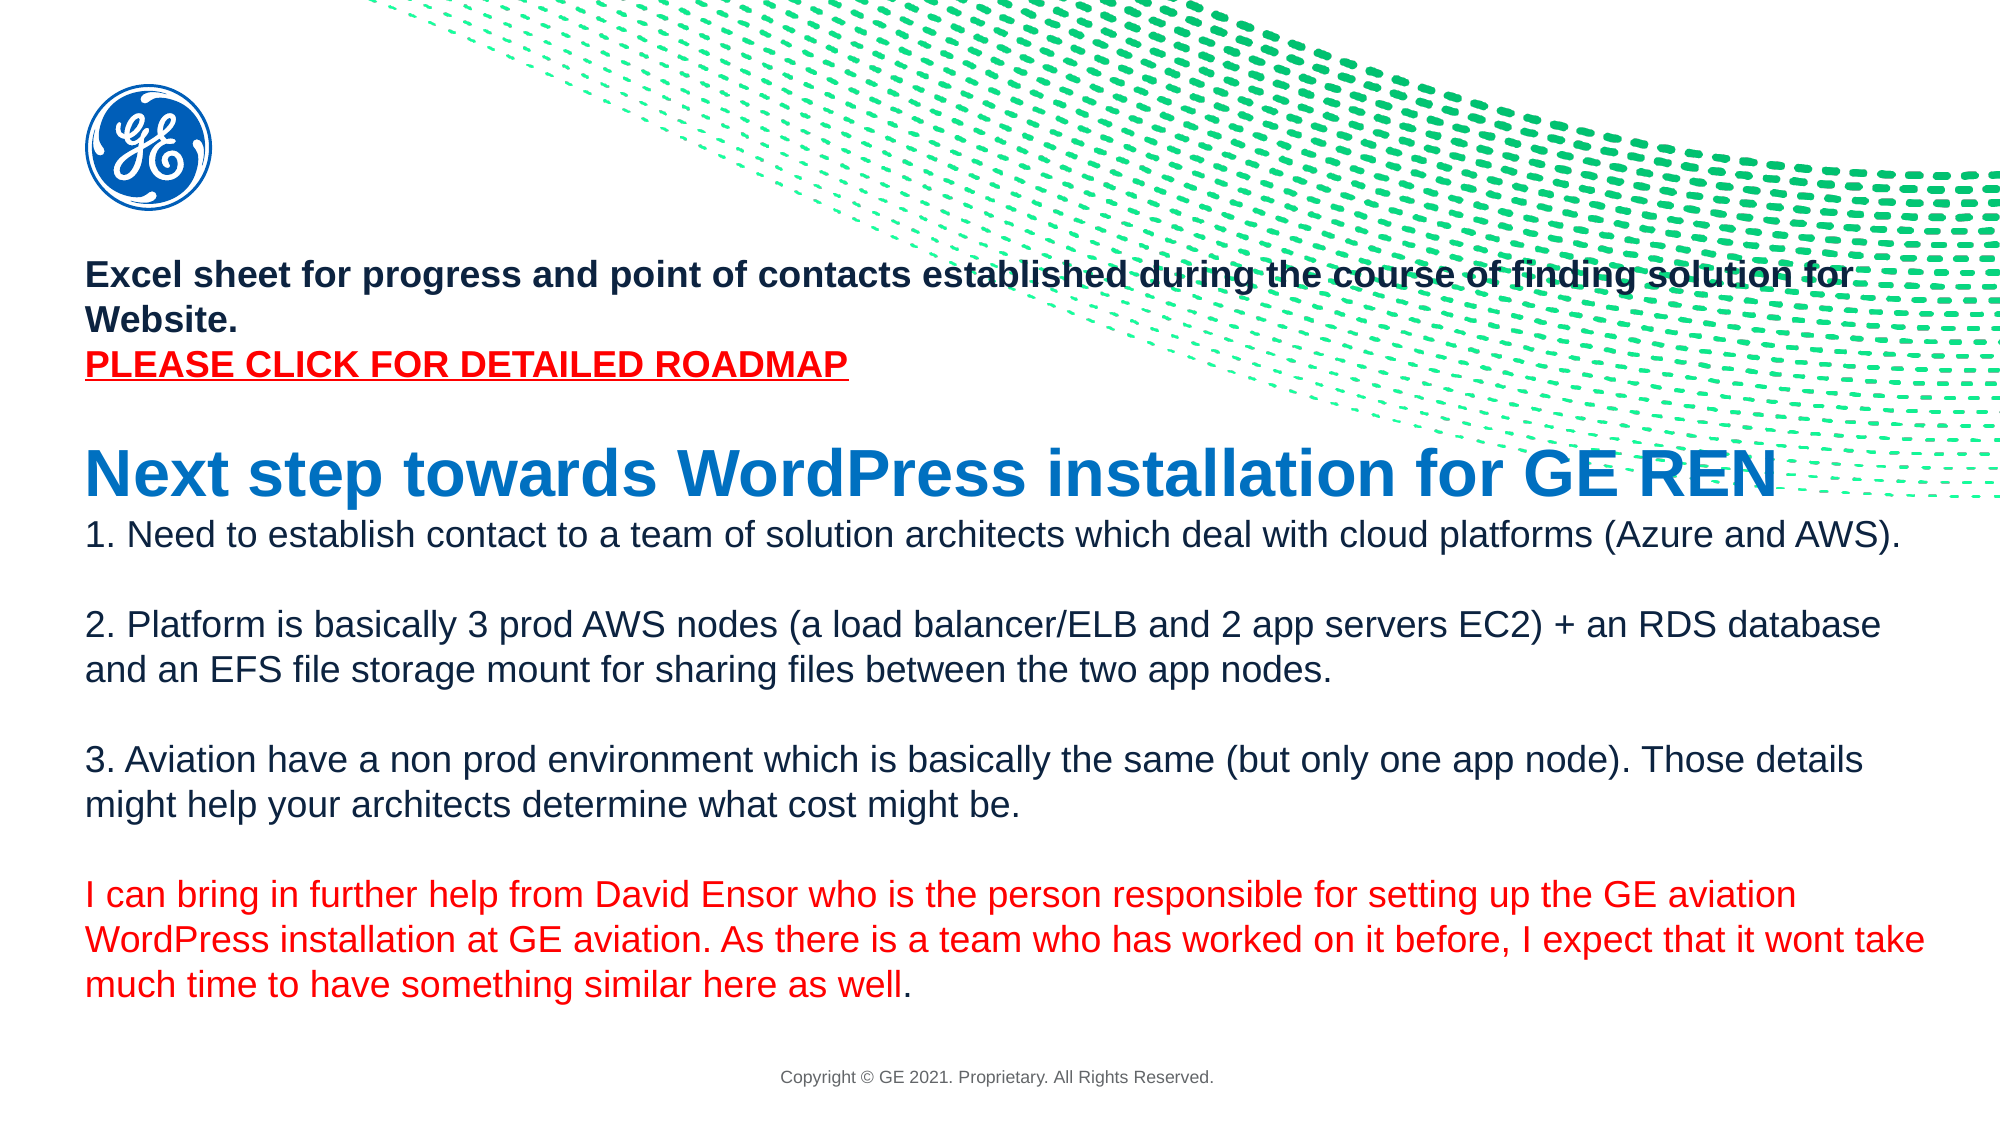

# Excel sheet for progress and point of contacts established during the course of finding solution for Website. PLEASE CLICK FOR DETAILED ROADMAP Next step towards WordPress installation for GE REN 1. Need to establish contact to a team of solution architects which deal with cloud platforms (Azure and AWS). 2. Platform is basically 3 prod AWS nodes (a load balancer/ELB and 2 app servers EC2) + an RDS database and an EFS file storage mount for sharing files between the two app nodes. 3. Aviation have a non prod environment which is basically the same (but only one app node)​. Those details might help your architects determine what cost might be. I can bring in further help from David Ensor who is the person responsible for setting up the GE aviation WordPress installation at GE aviation. As there is a team who has worked on it before, I expect that it wont take much time to have something similar here as well.